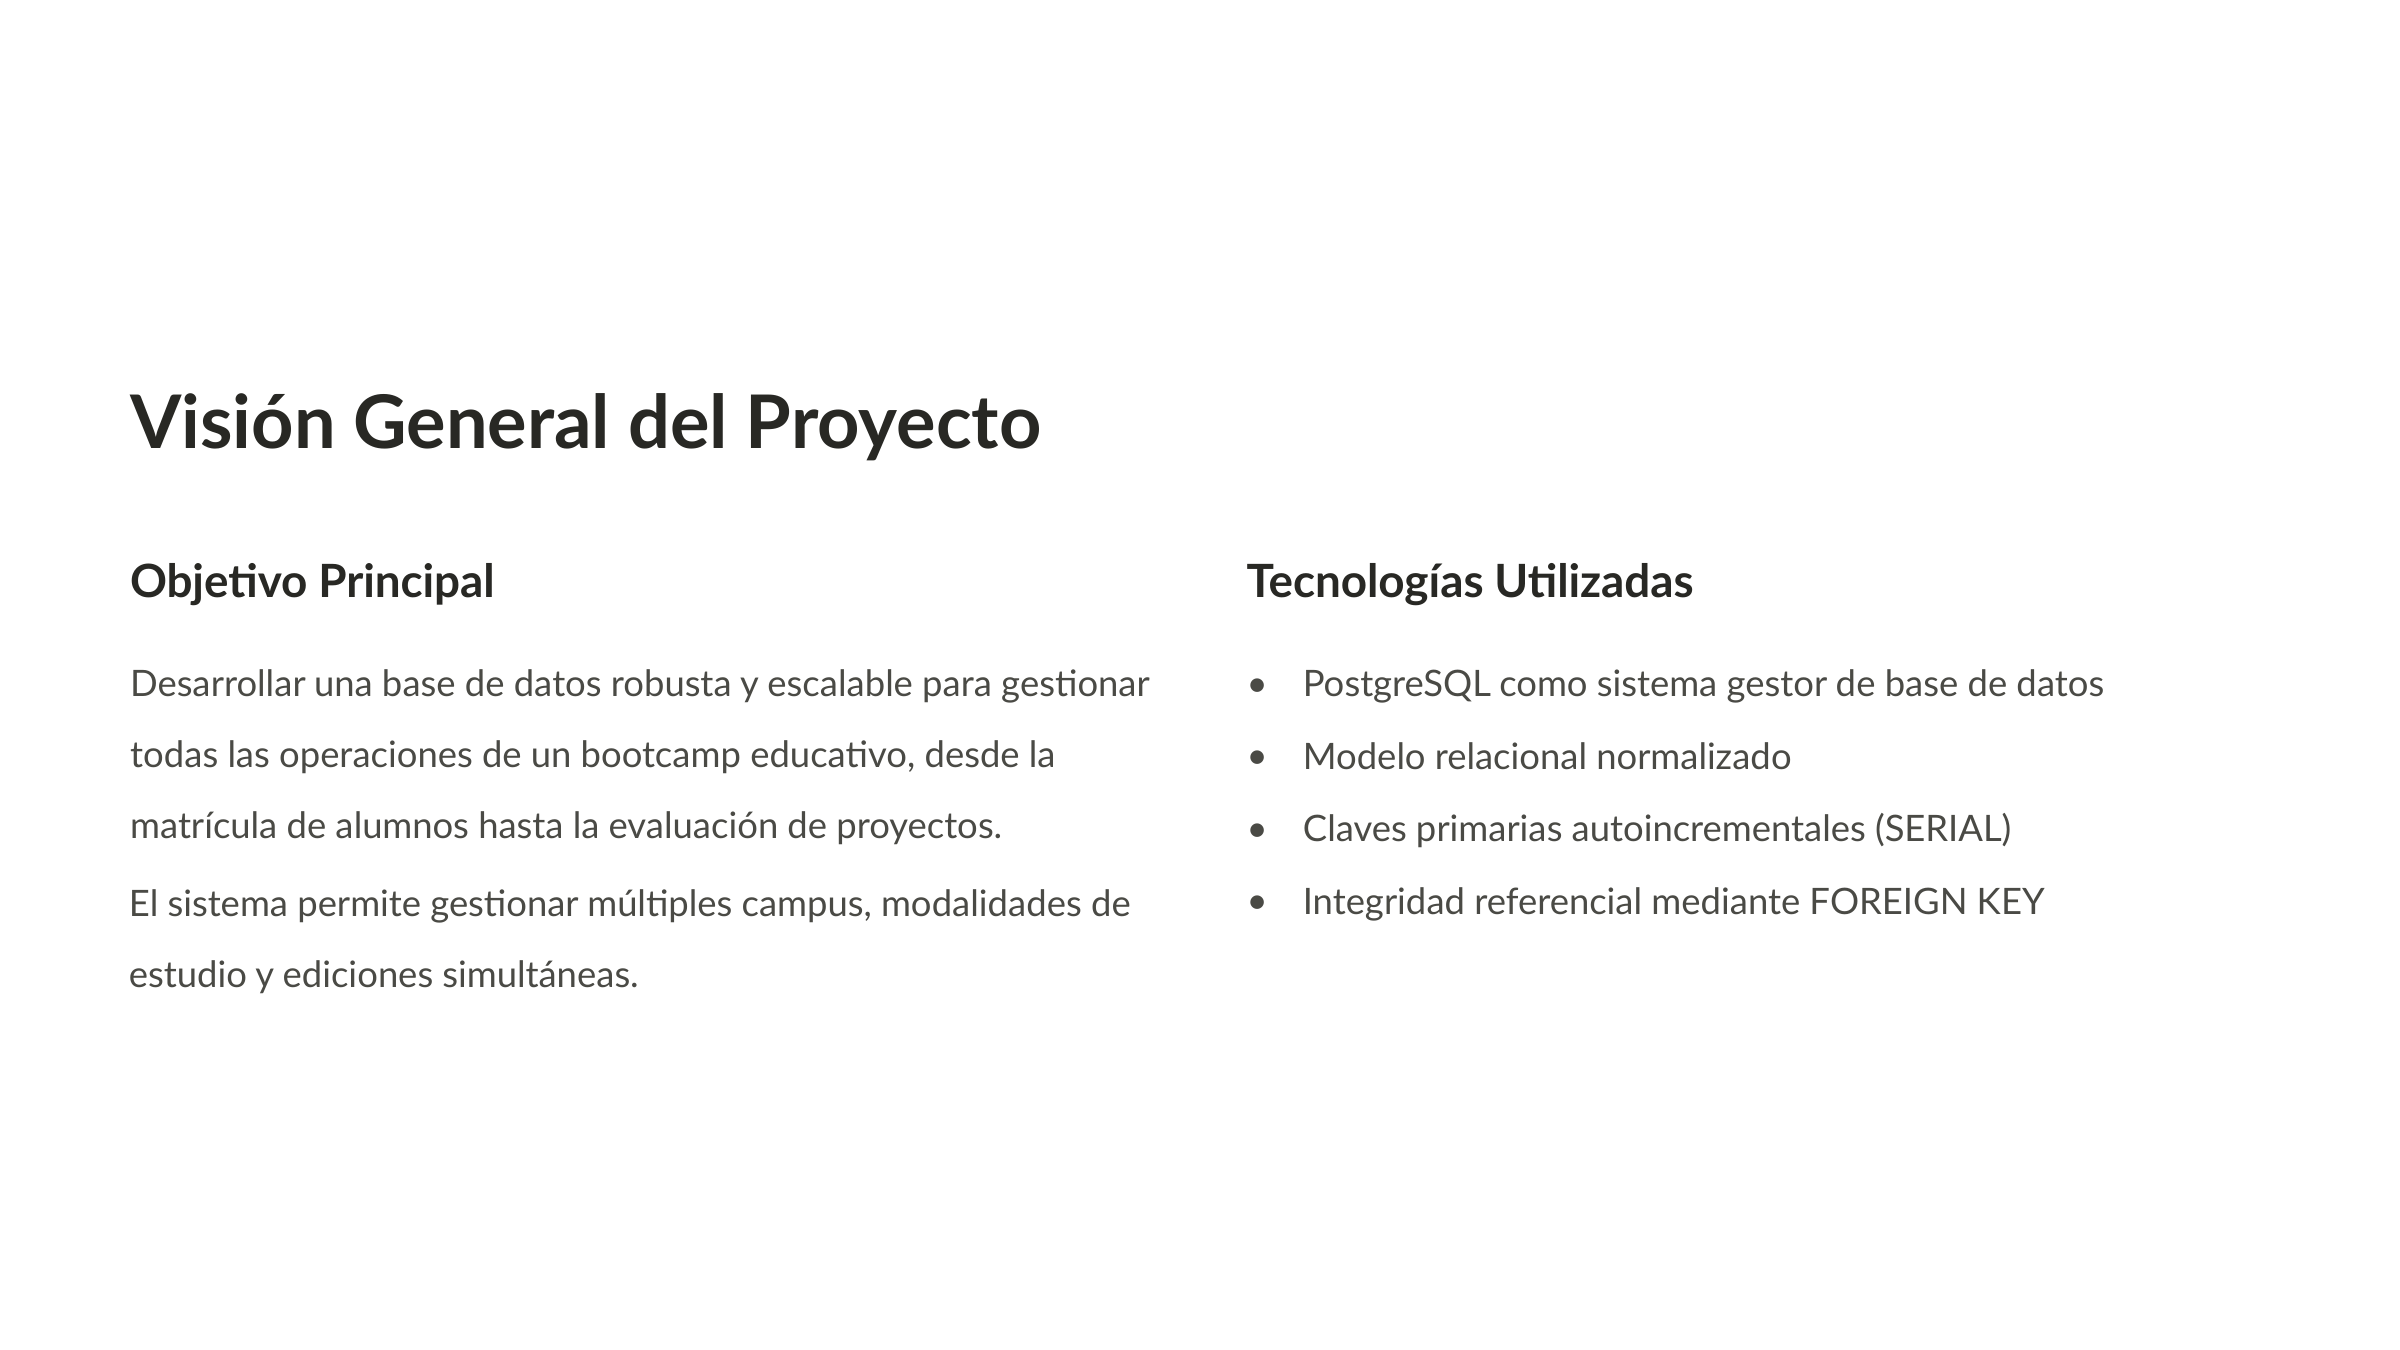

Visión General del Proyecto
Objetivo Principal
Tecnologías Utilizadas
Desarrollar una base de datos robusta y escalable para gestionar todas las operaciones de un bootcamp educativo, desde la matrícula de alumnos hasta la evaluación de proyectos.
PostgreSQL como sistema gestor de base de datos
Modelo relacional normalizado
Claves primarias autoincrementales (SERIAL)
Integridad referencial mediante FOREIGN KEY
El sistema permite gestionar múltiples campus, modalidades de estudio y ediciones simultáneas.